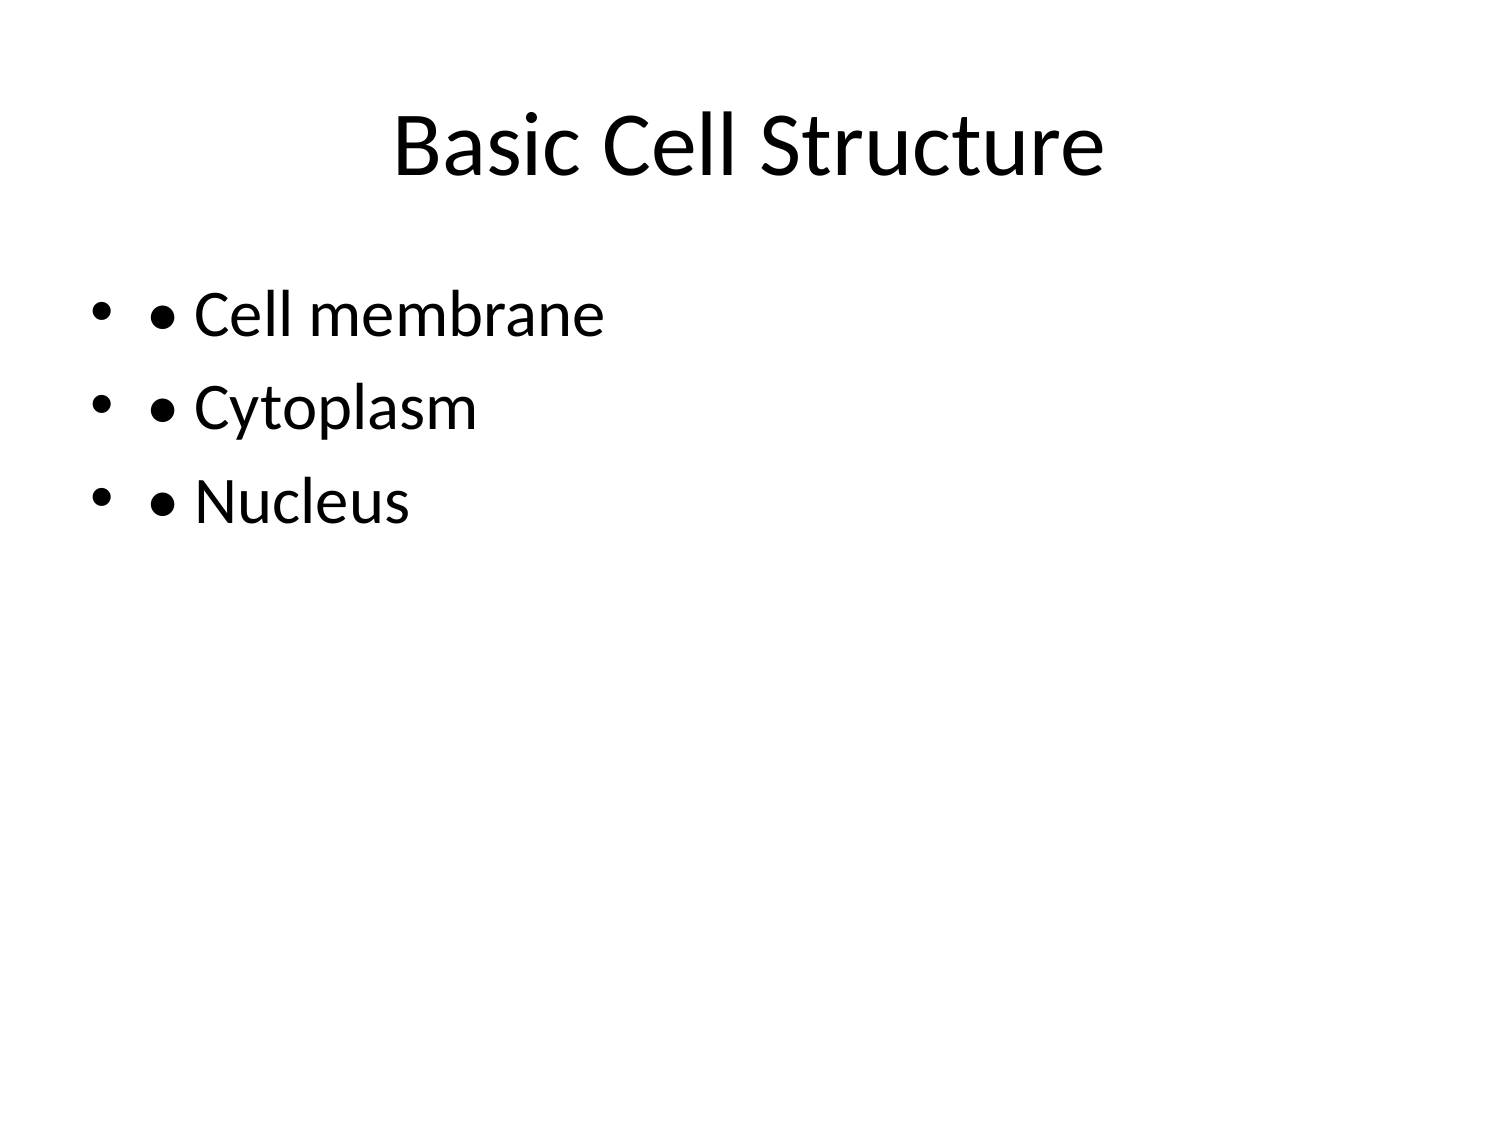

# Basic Cell Structure
• Cell membrane
• Cytoplasm
• Nucleus